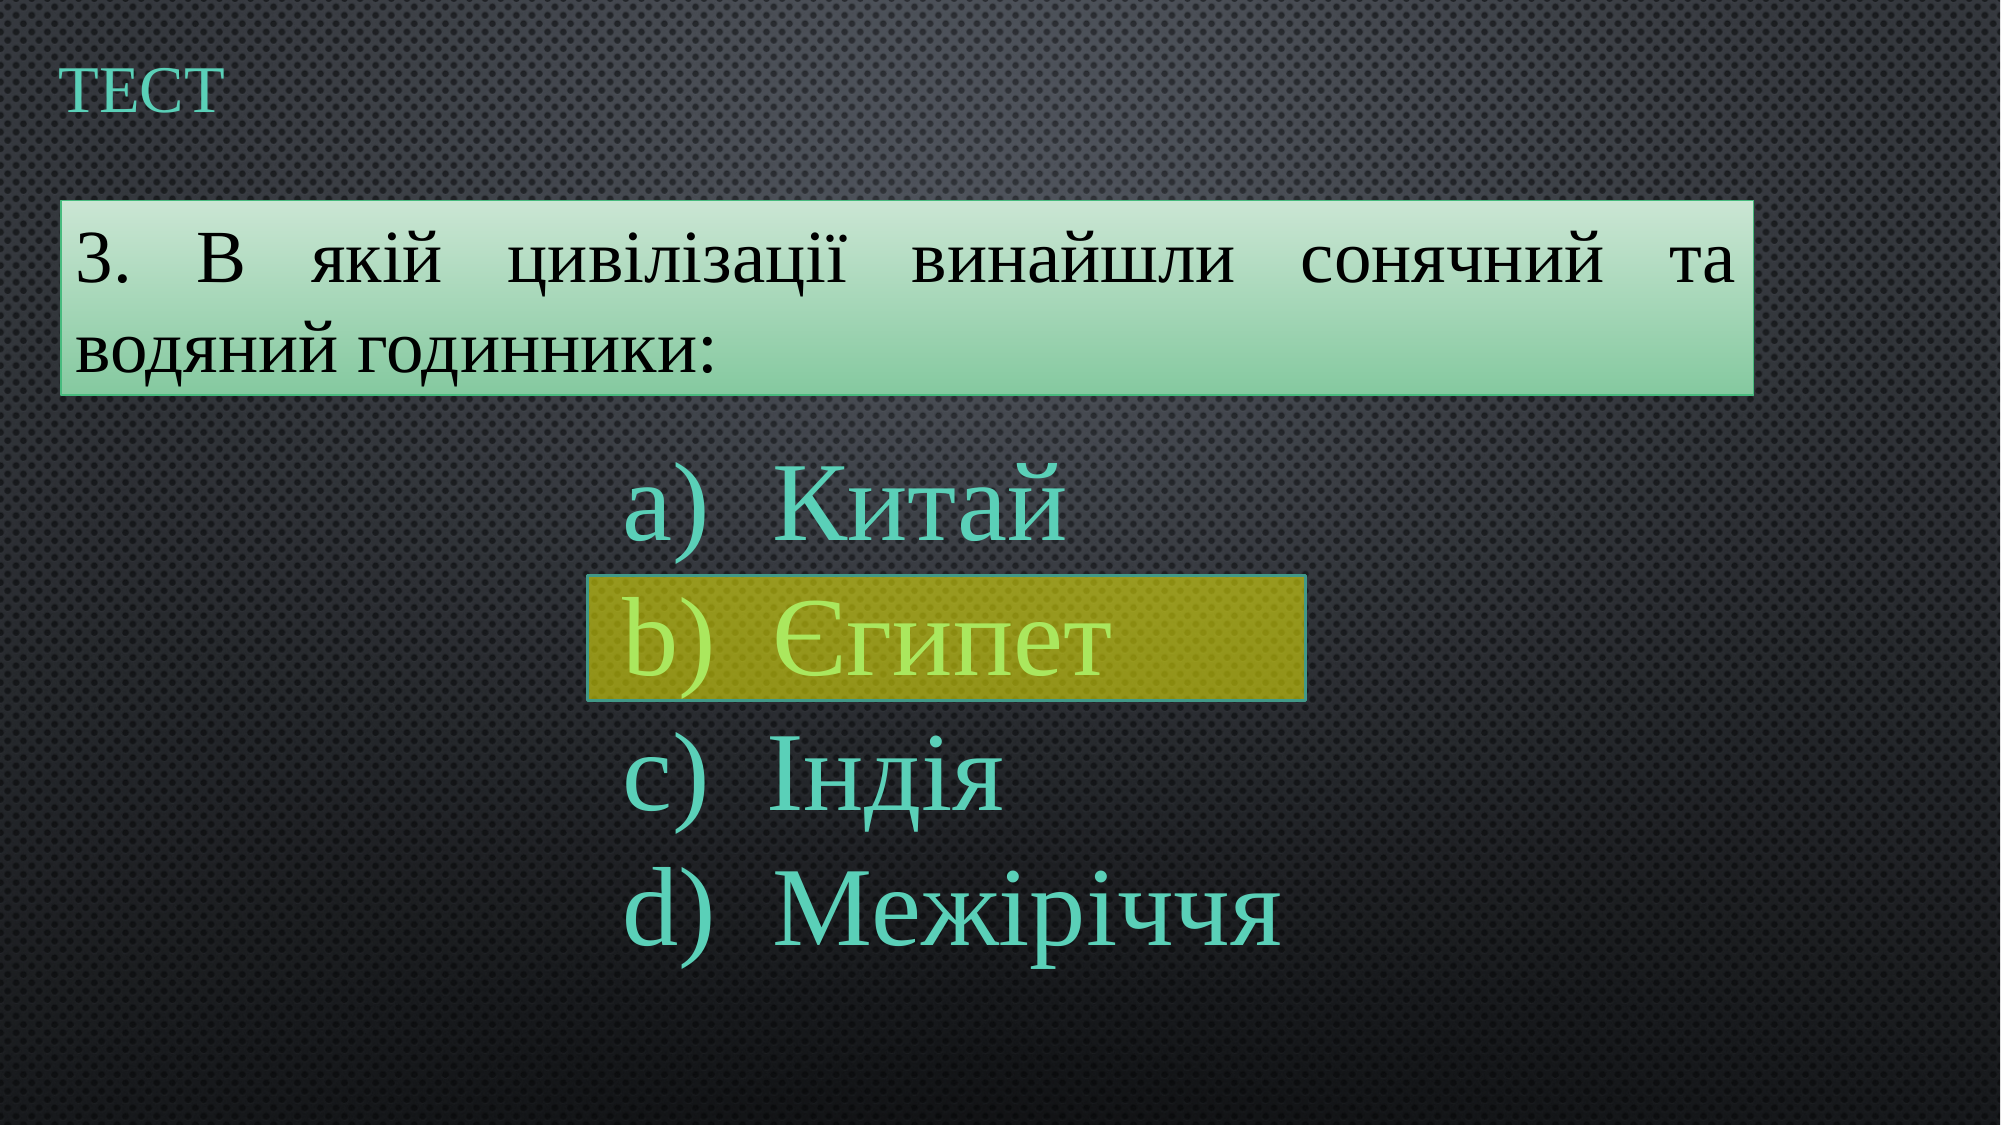

# ТЕСТ
3. В якій цивілізації винайшли сонячний та водяний годинники:
Китай
  Єгипет
  Індія
  Межіріччя